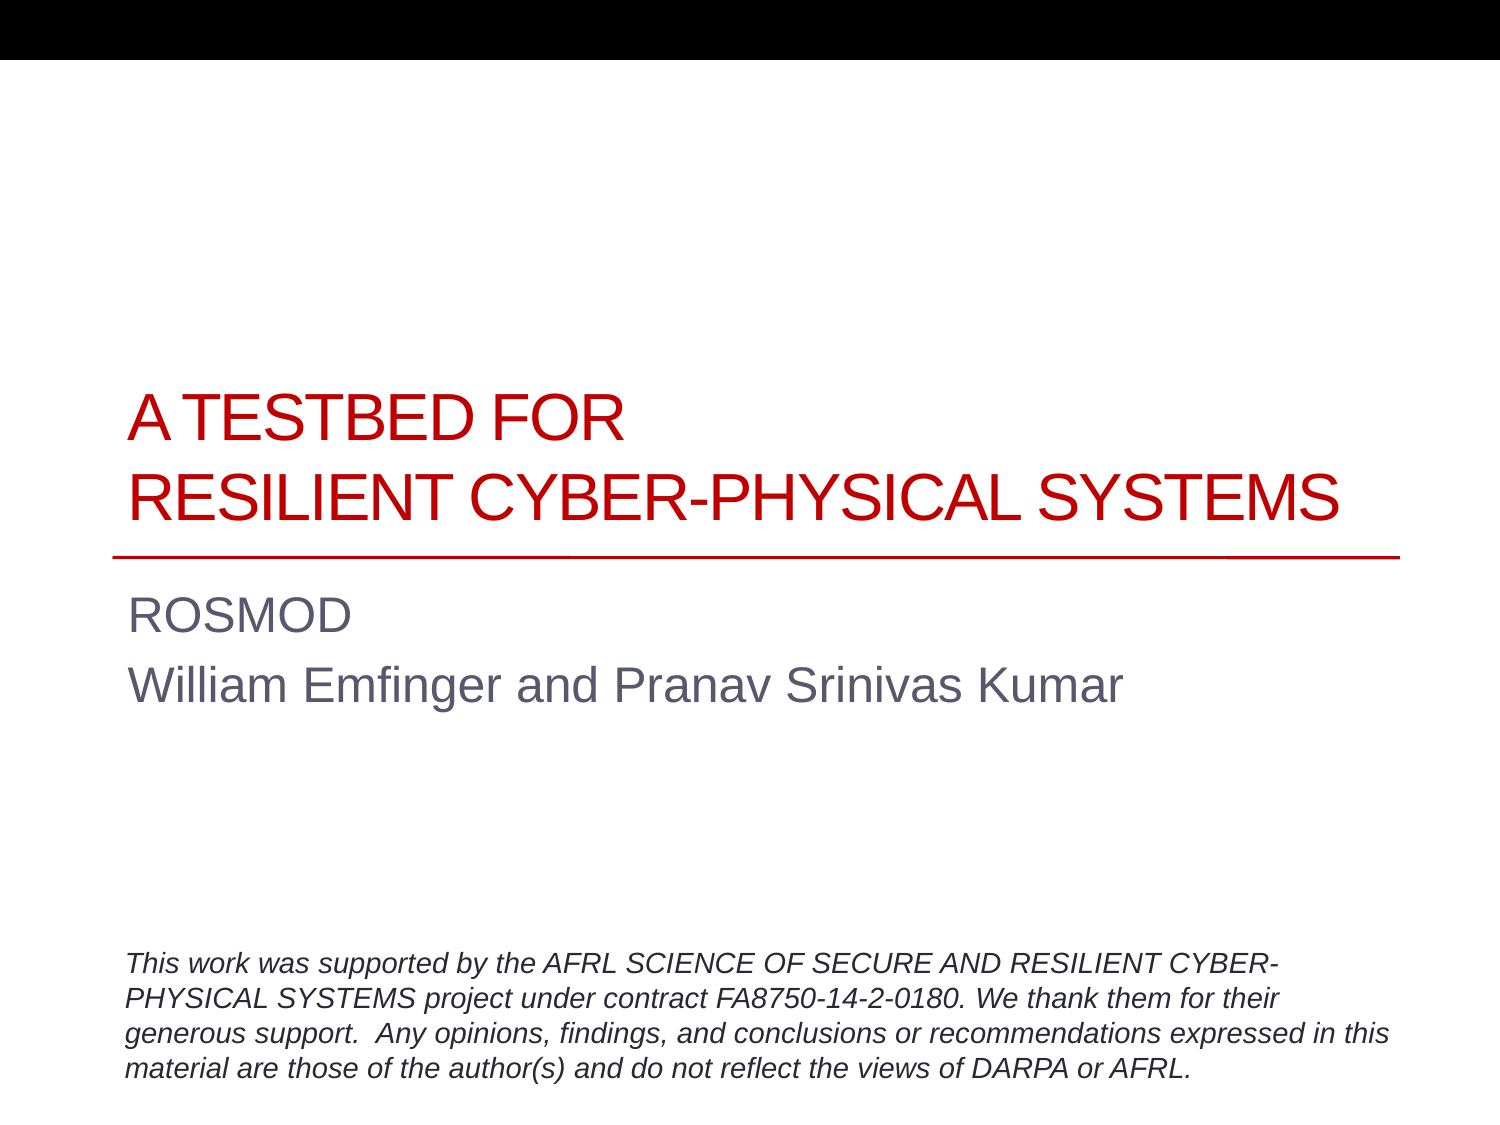

# A Testbed for Resilient Cyber-Physical Systems
ROSMOD
William Emfinger and Pranav Srinivas Kumar
This work was supported by the AFRL SCIENCE OF SECURE AND RESILIENT CYBER-PHYSICAL SYSTEMS project under contract FA8750-14-2-0180. We thank them for their generous support.  Any opinions, findings, and conclusions or recommendations expressed in this material are those of the author(s) and do not reflect the views of DARPA or AFRL.